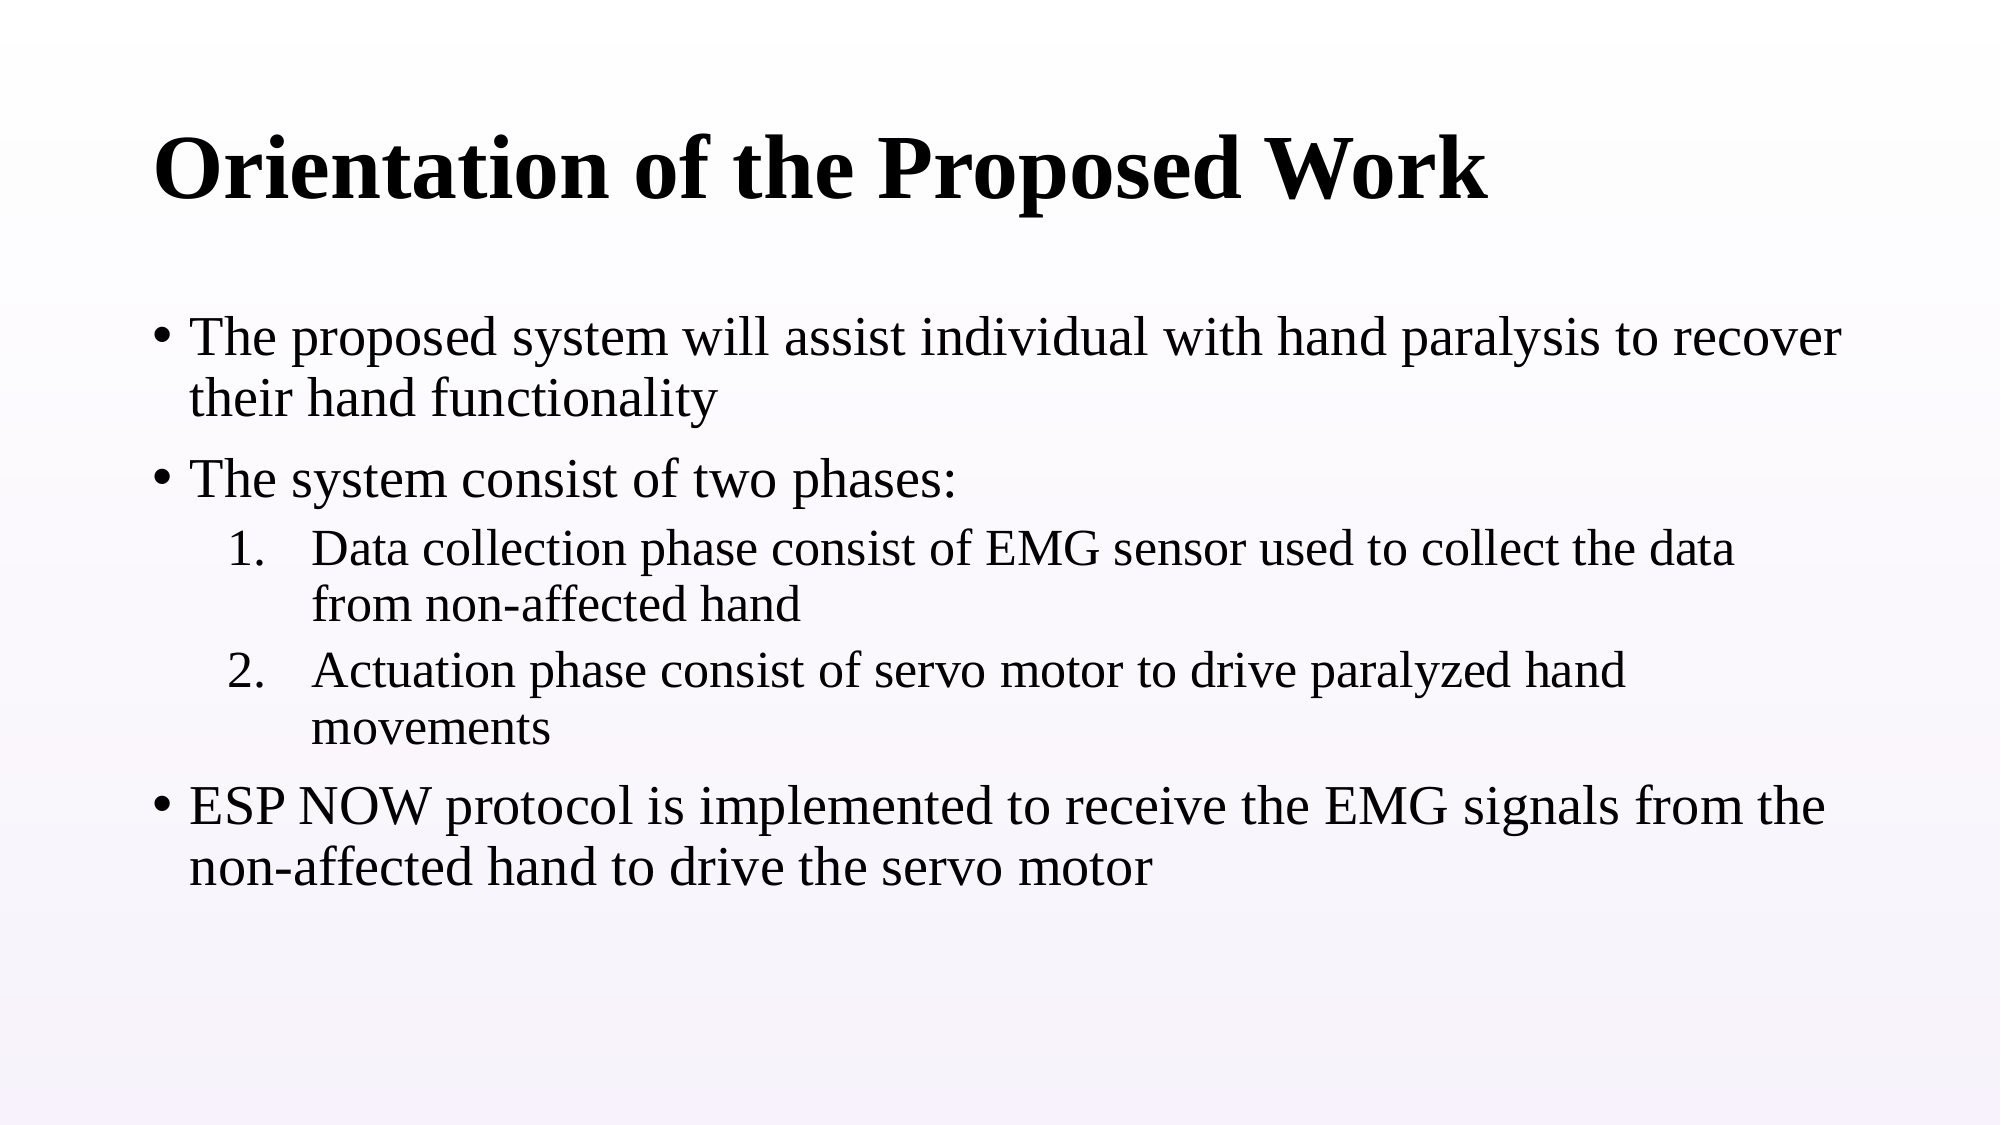

# Orientation of the Proposed Work
The proposed system will assist individual with hand paralysis to recover their hand functionality
The system consist of two phases:
Data collection phase consist of EMG sensor used to collect the data from non-affected hand
Actuation phase consist of servo motor to drive paralyzed hand movements
ESP NOW protocol is implemented to receive the EMG signals from the non-affected hand to drive the servo motor